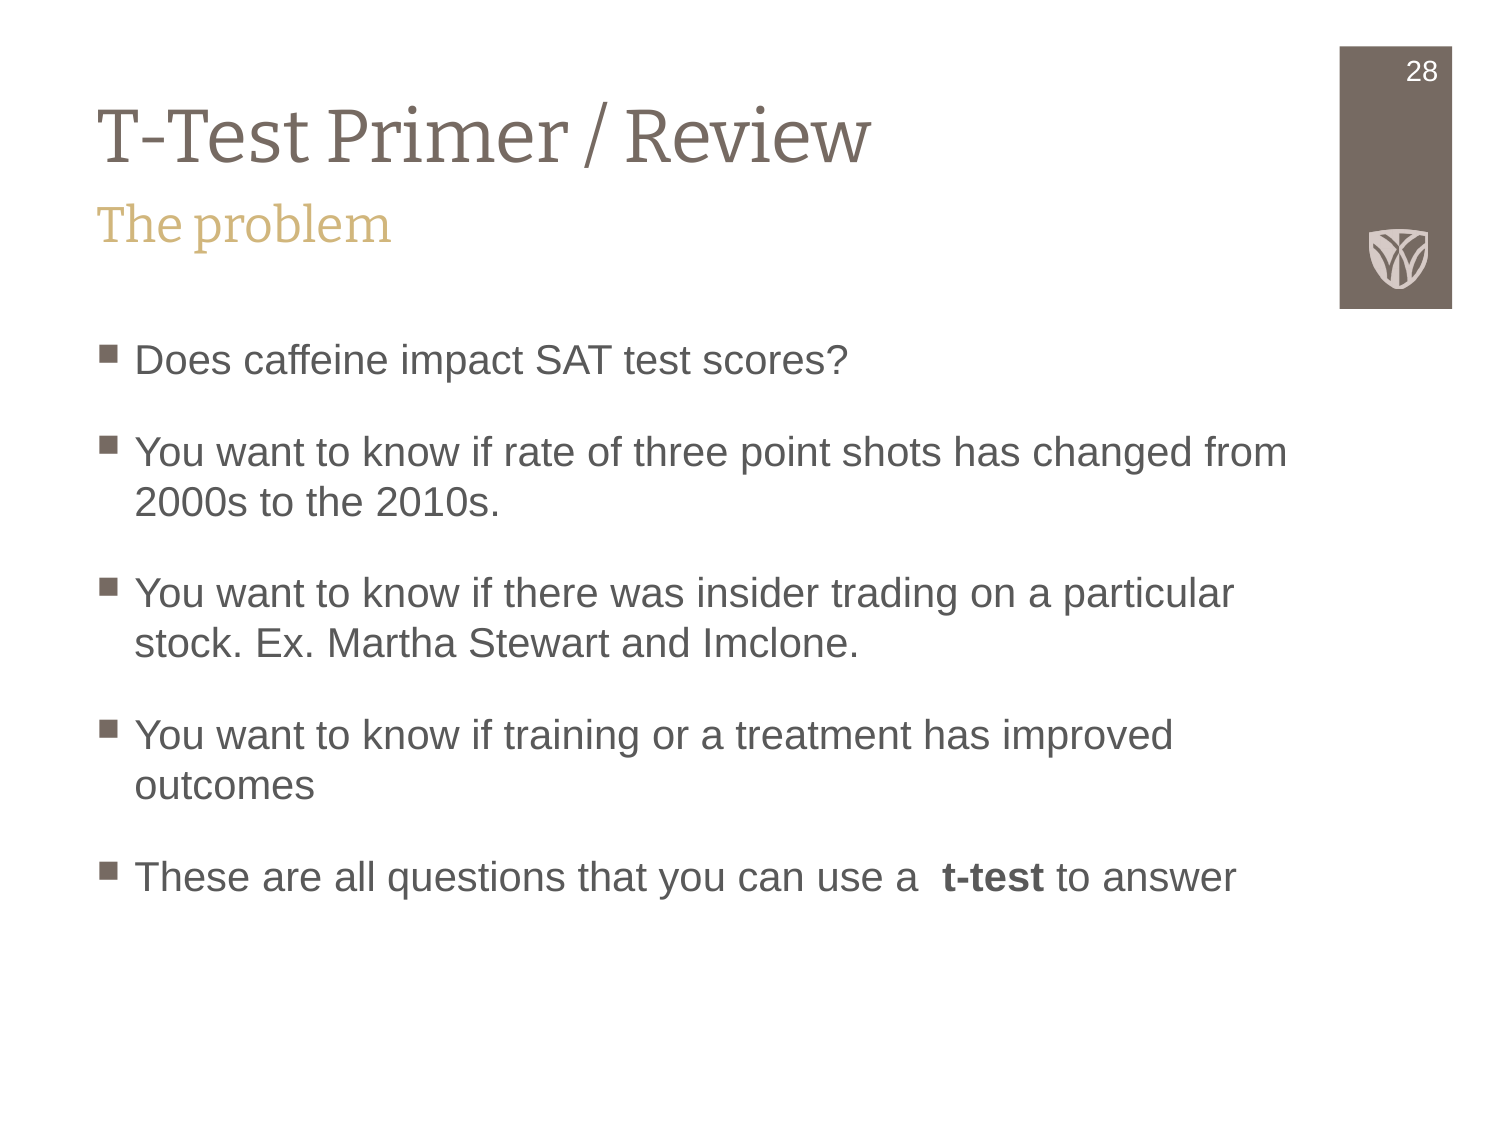

# T-Test Primer / Review
28
The problem
Does caffeine impact SAT test scores?
You want to know if rate of three point shots has changed from 2000s to the 2010s.
You want to know if there was insider trading on a particular stock. Ex. Martha Stewart and Imclone.
You want to know if training or a treatment has improved outcomes
These are all questions that you can use a  t-test to answer